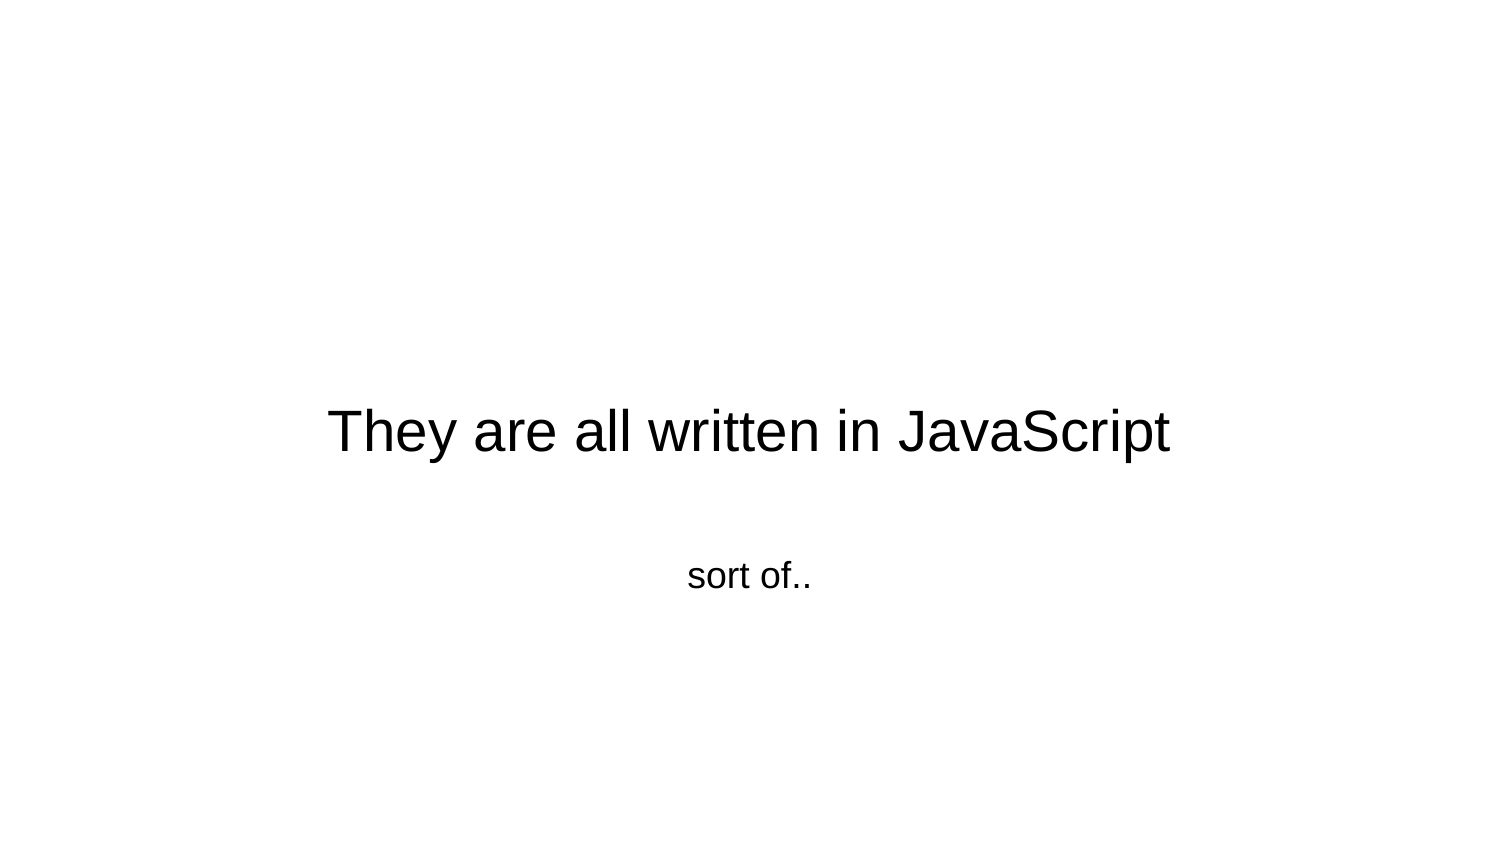

# They are all written in JavaScript
sort of..